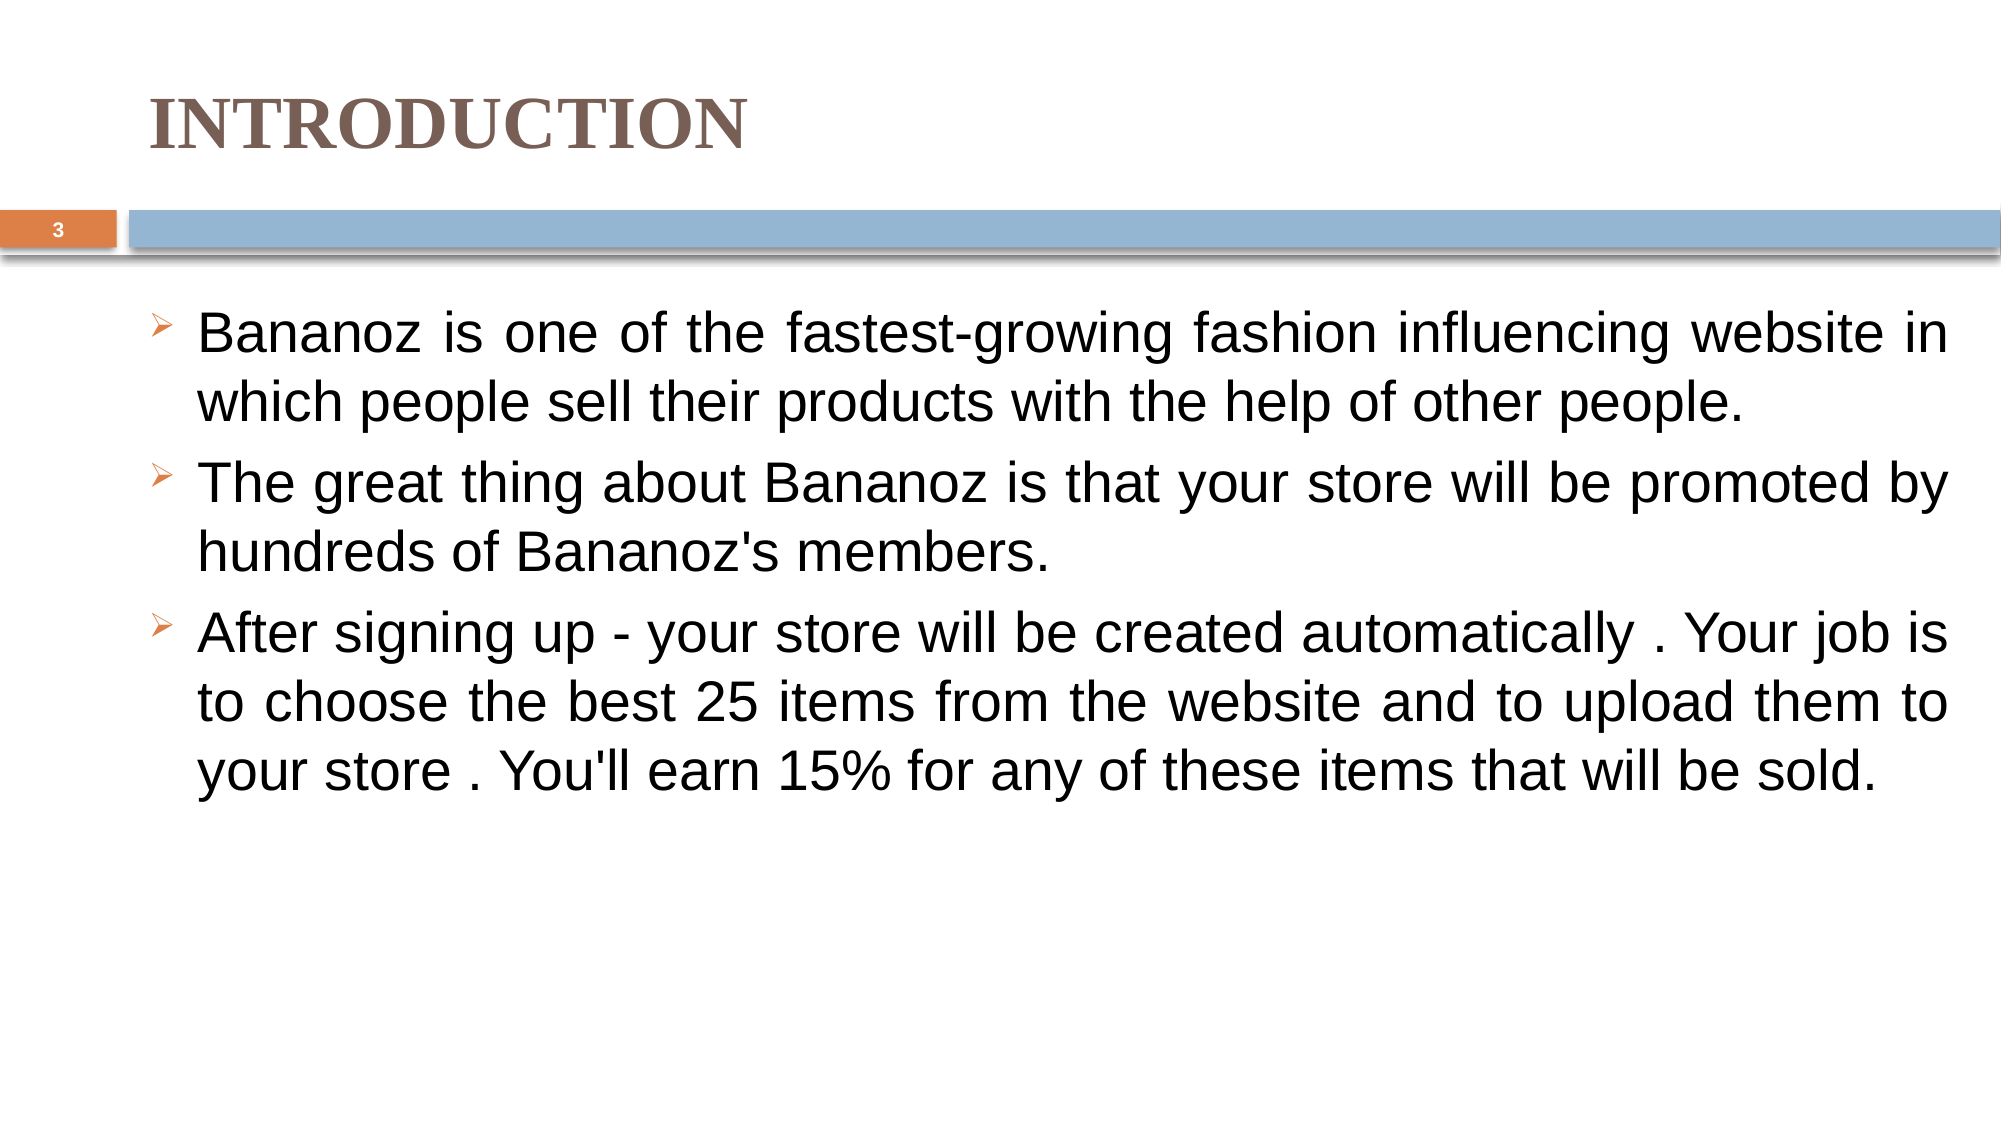

# INTRODUCTION
3
Bananoz is one of the fastest-growing fashion influencing website in which people sell their products with the help of other people.
The great thing about Bananoz is that your store will be promoted by hundreds of Bananoz's members.
After signing up - your store will be created automatically . Your job is to choose the best 25 items from the website and to upload them to your store . You'll earn 15% for any of these items that will be sold.
After signing up - your store will be created automatically . Your job is to choose the best 25 items from the website and to upload them to your store . You'll earn 15% for any of these items that will be sold.